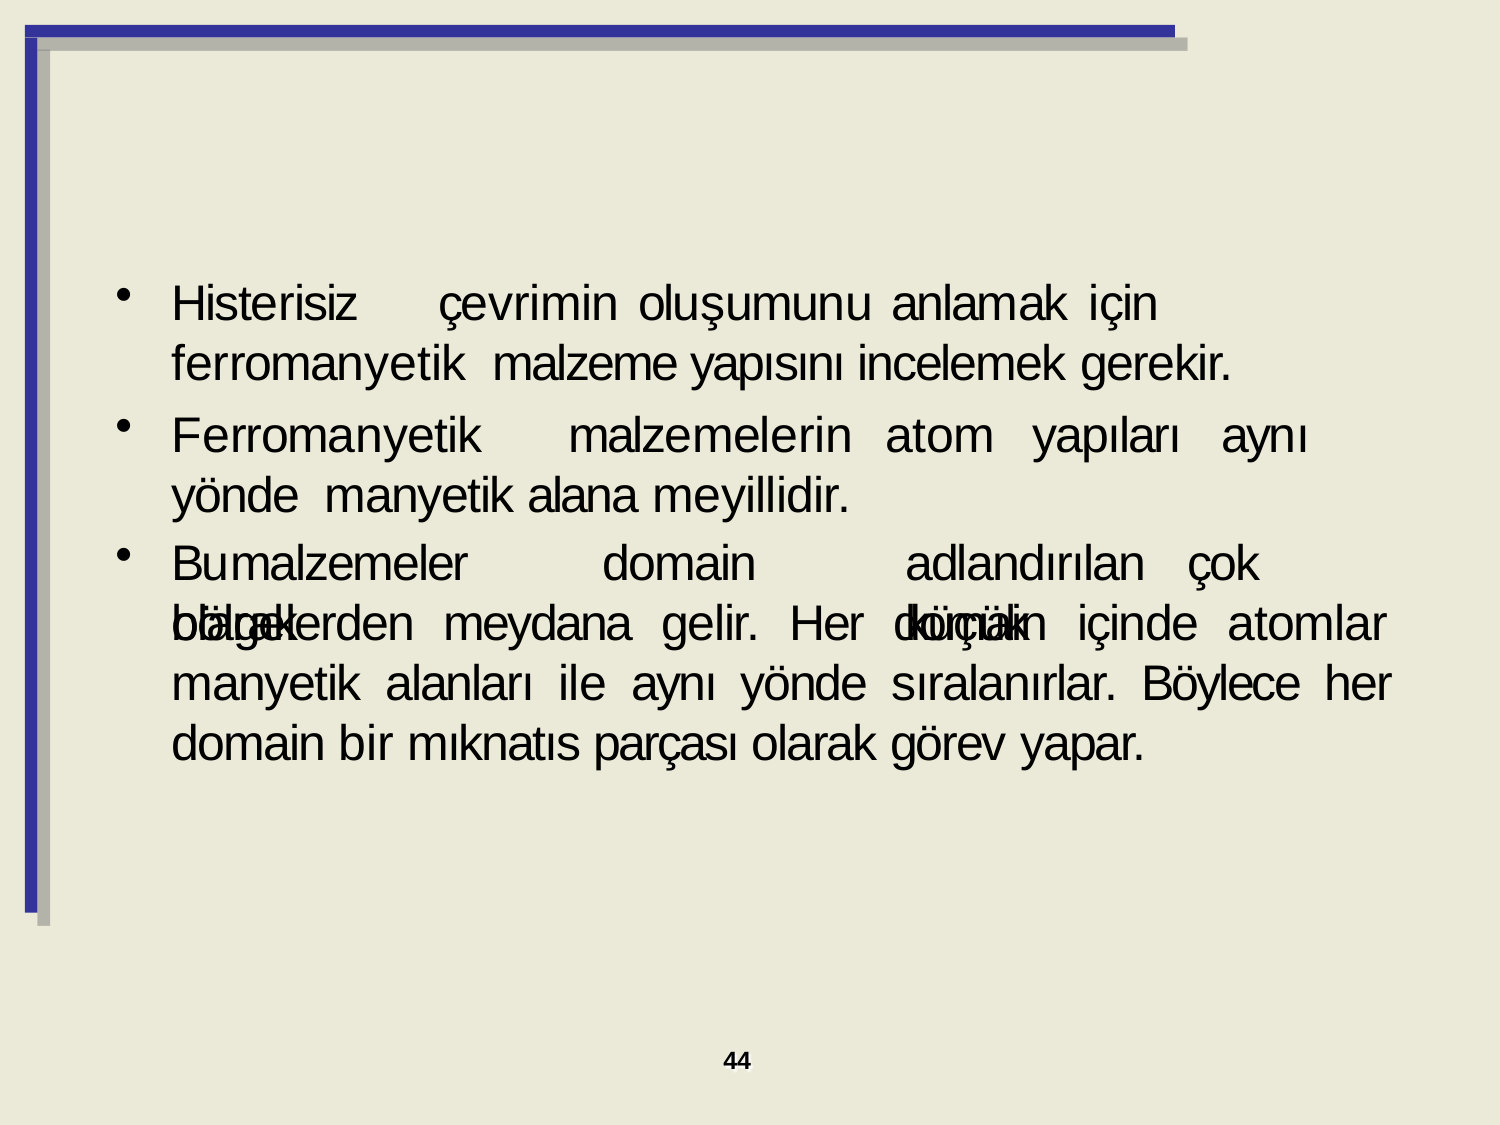

Histerisiz	çevrimin	oluşumunu	anlamak	için	ferromanyetik  malzeme yapısını incelemek gerekir.
Ferromanyetik	malzemelerin	atom	yapıları	aynı	yönde  manyetik alana meyillidir.
Bu	malzemeler	domain	olarak
adlandırılan	çok	küçük
bölgelerden meydana gelir. Her domain içinde atomlar  manyetik alanları ile aynı yönde sıralanırlar. Böylece her  domain bir mıknatıs parçası olarak görev yapar.

44